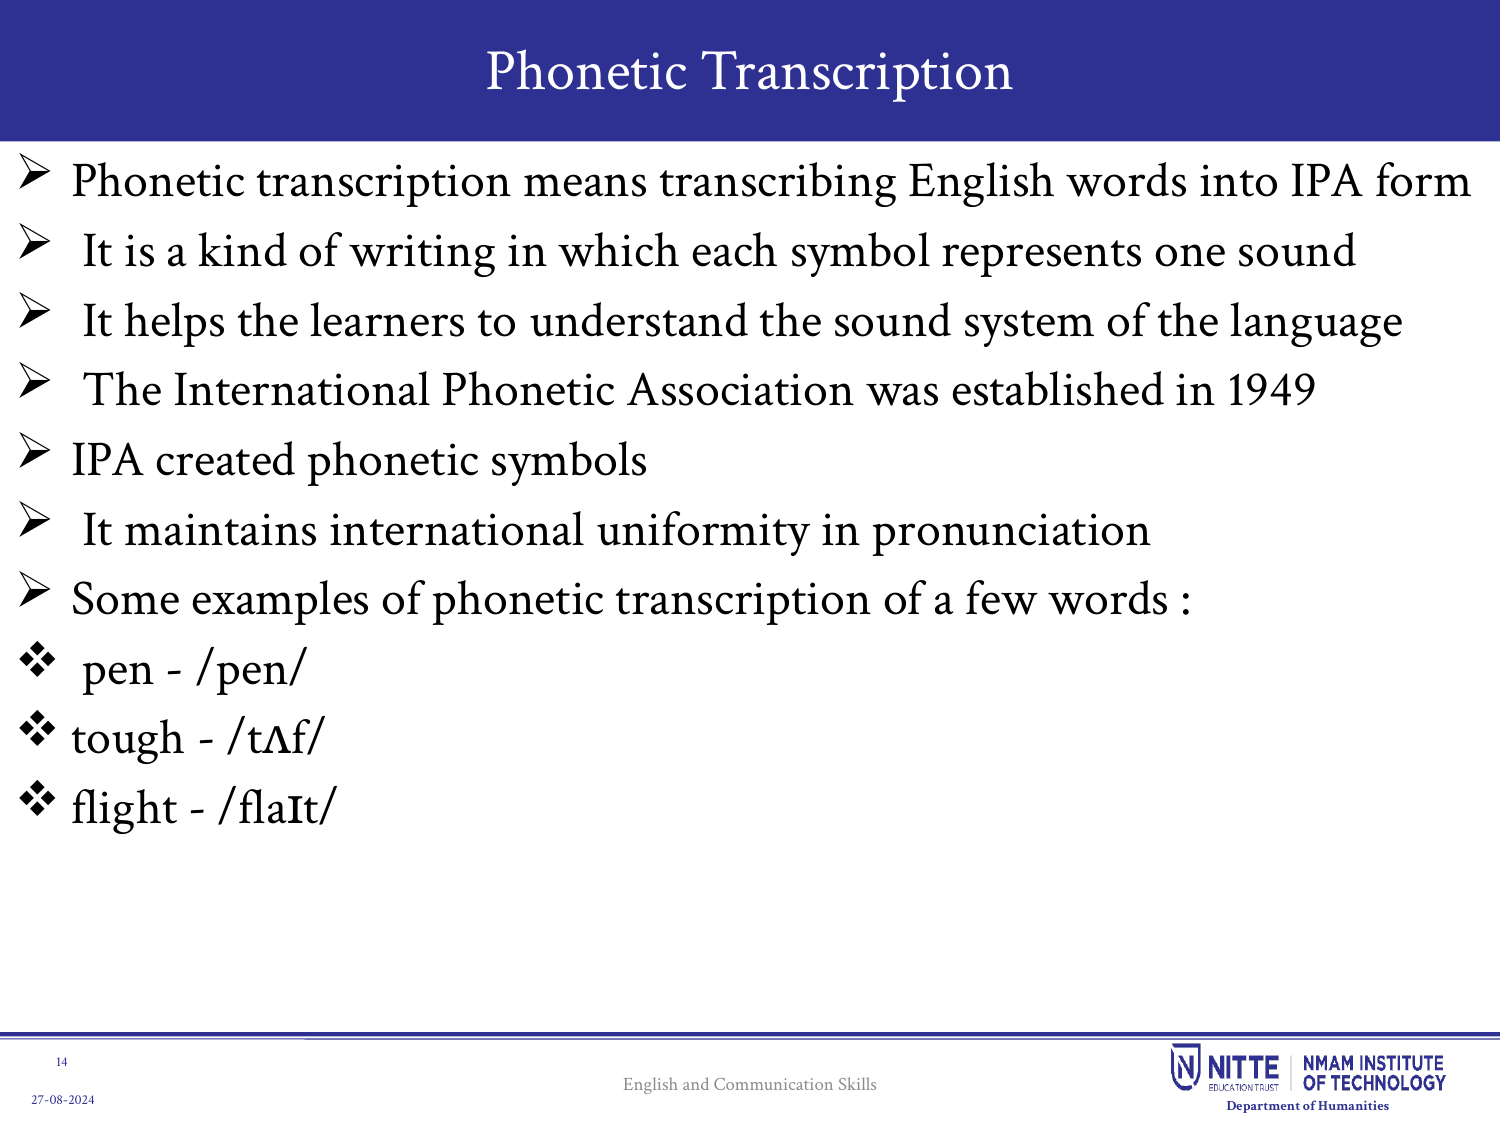

# Phonetic Transcription
Phonetic transcription means transcribing English words into IPA form
 It is a kind of writing in which each symbol represents one sound
 It helps the learners to understand the sound system of the language
 The International Phonetic Association was established in 1949
IPA created phonetic symbols
 It maintains international uniformity in pronunciation
Some examples of phonetic transcription of a few words :
 pen - /pen/
tough - /tʌf/
flight - /flaɪt/
English and Communication Skills